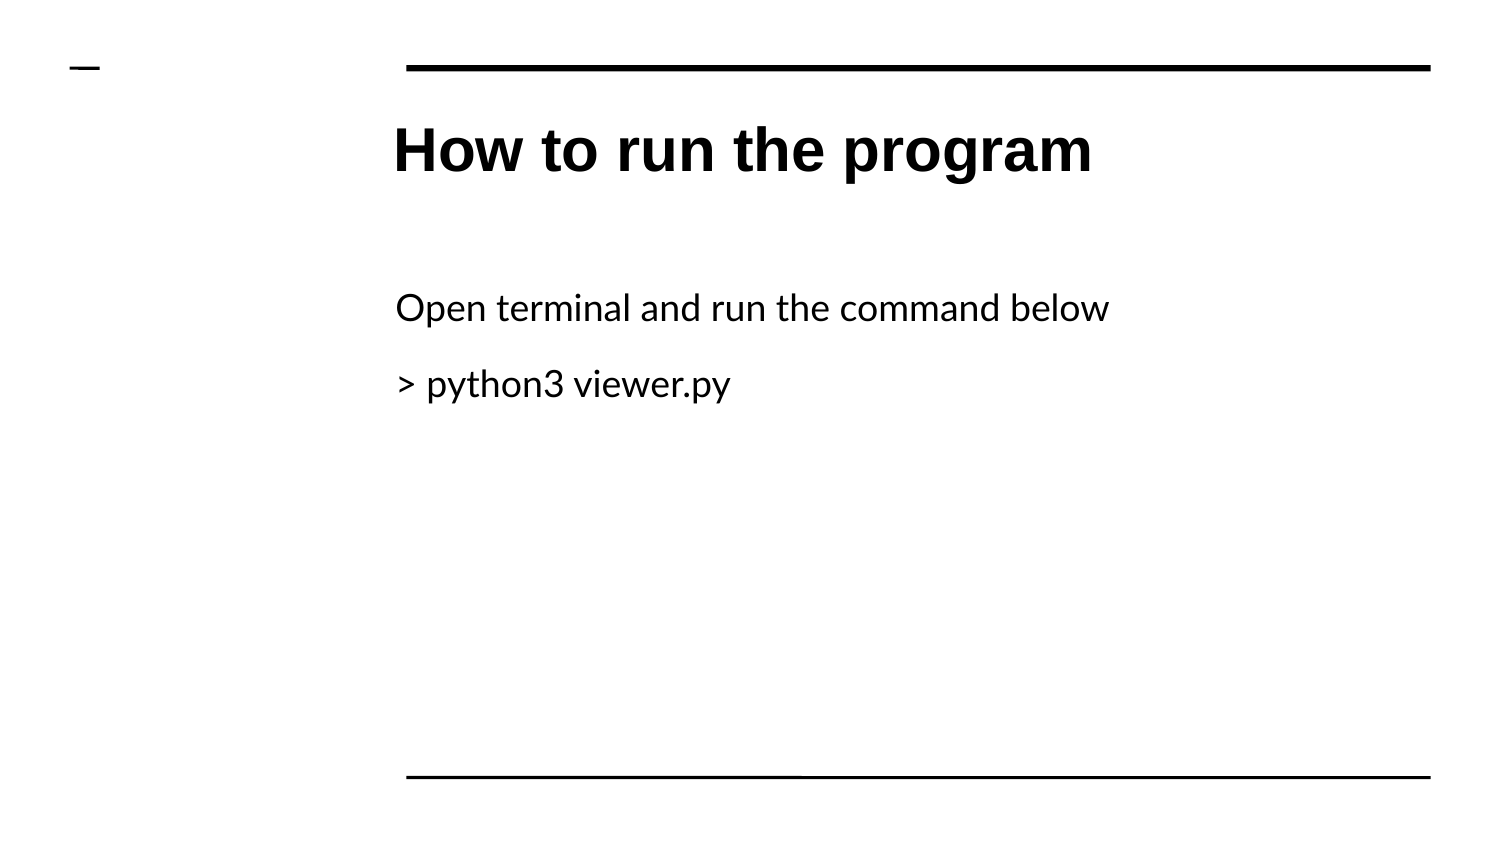

# How to run the program
Open terminal and run the command below
> python3 viewer.py